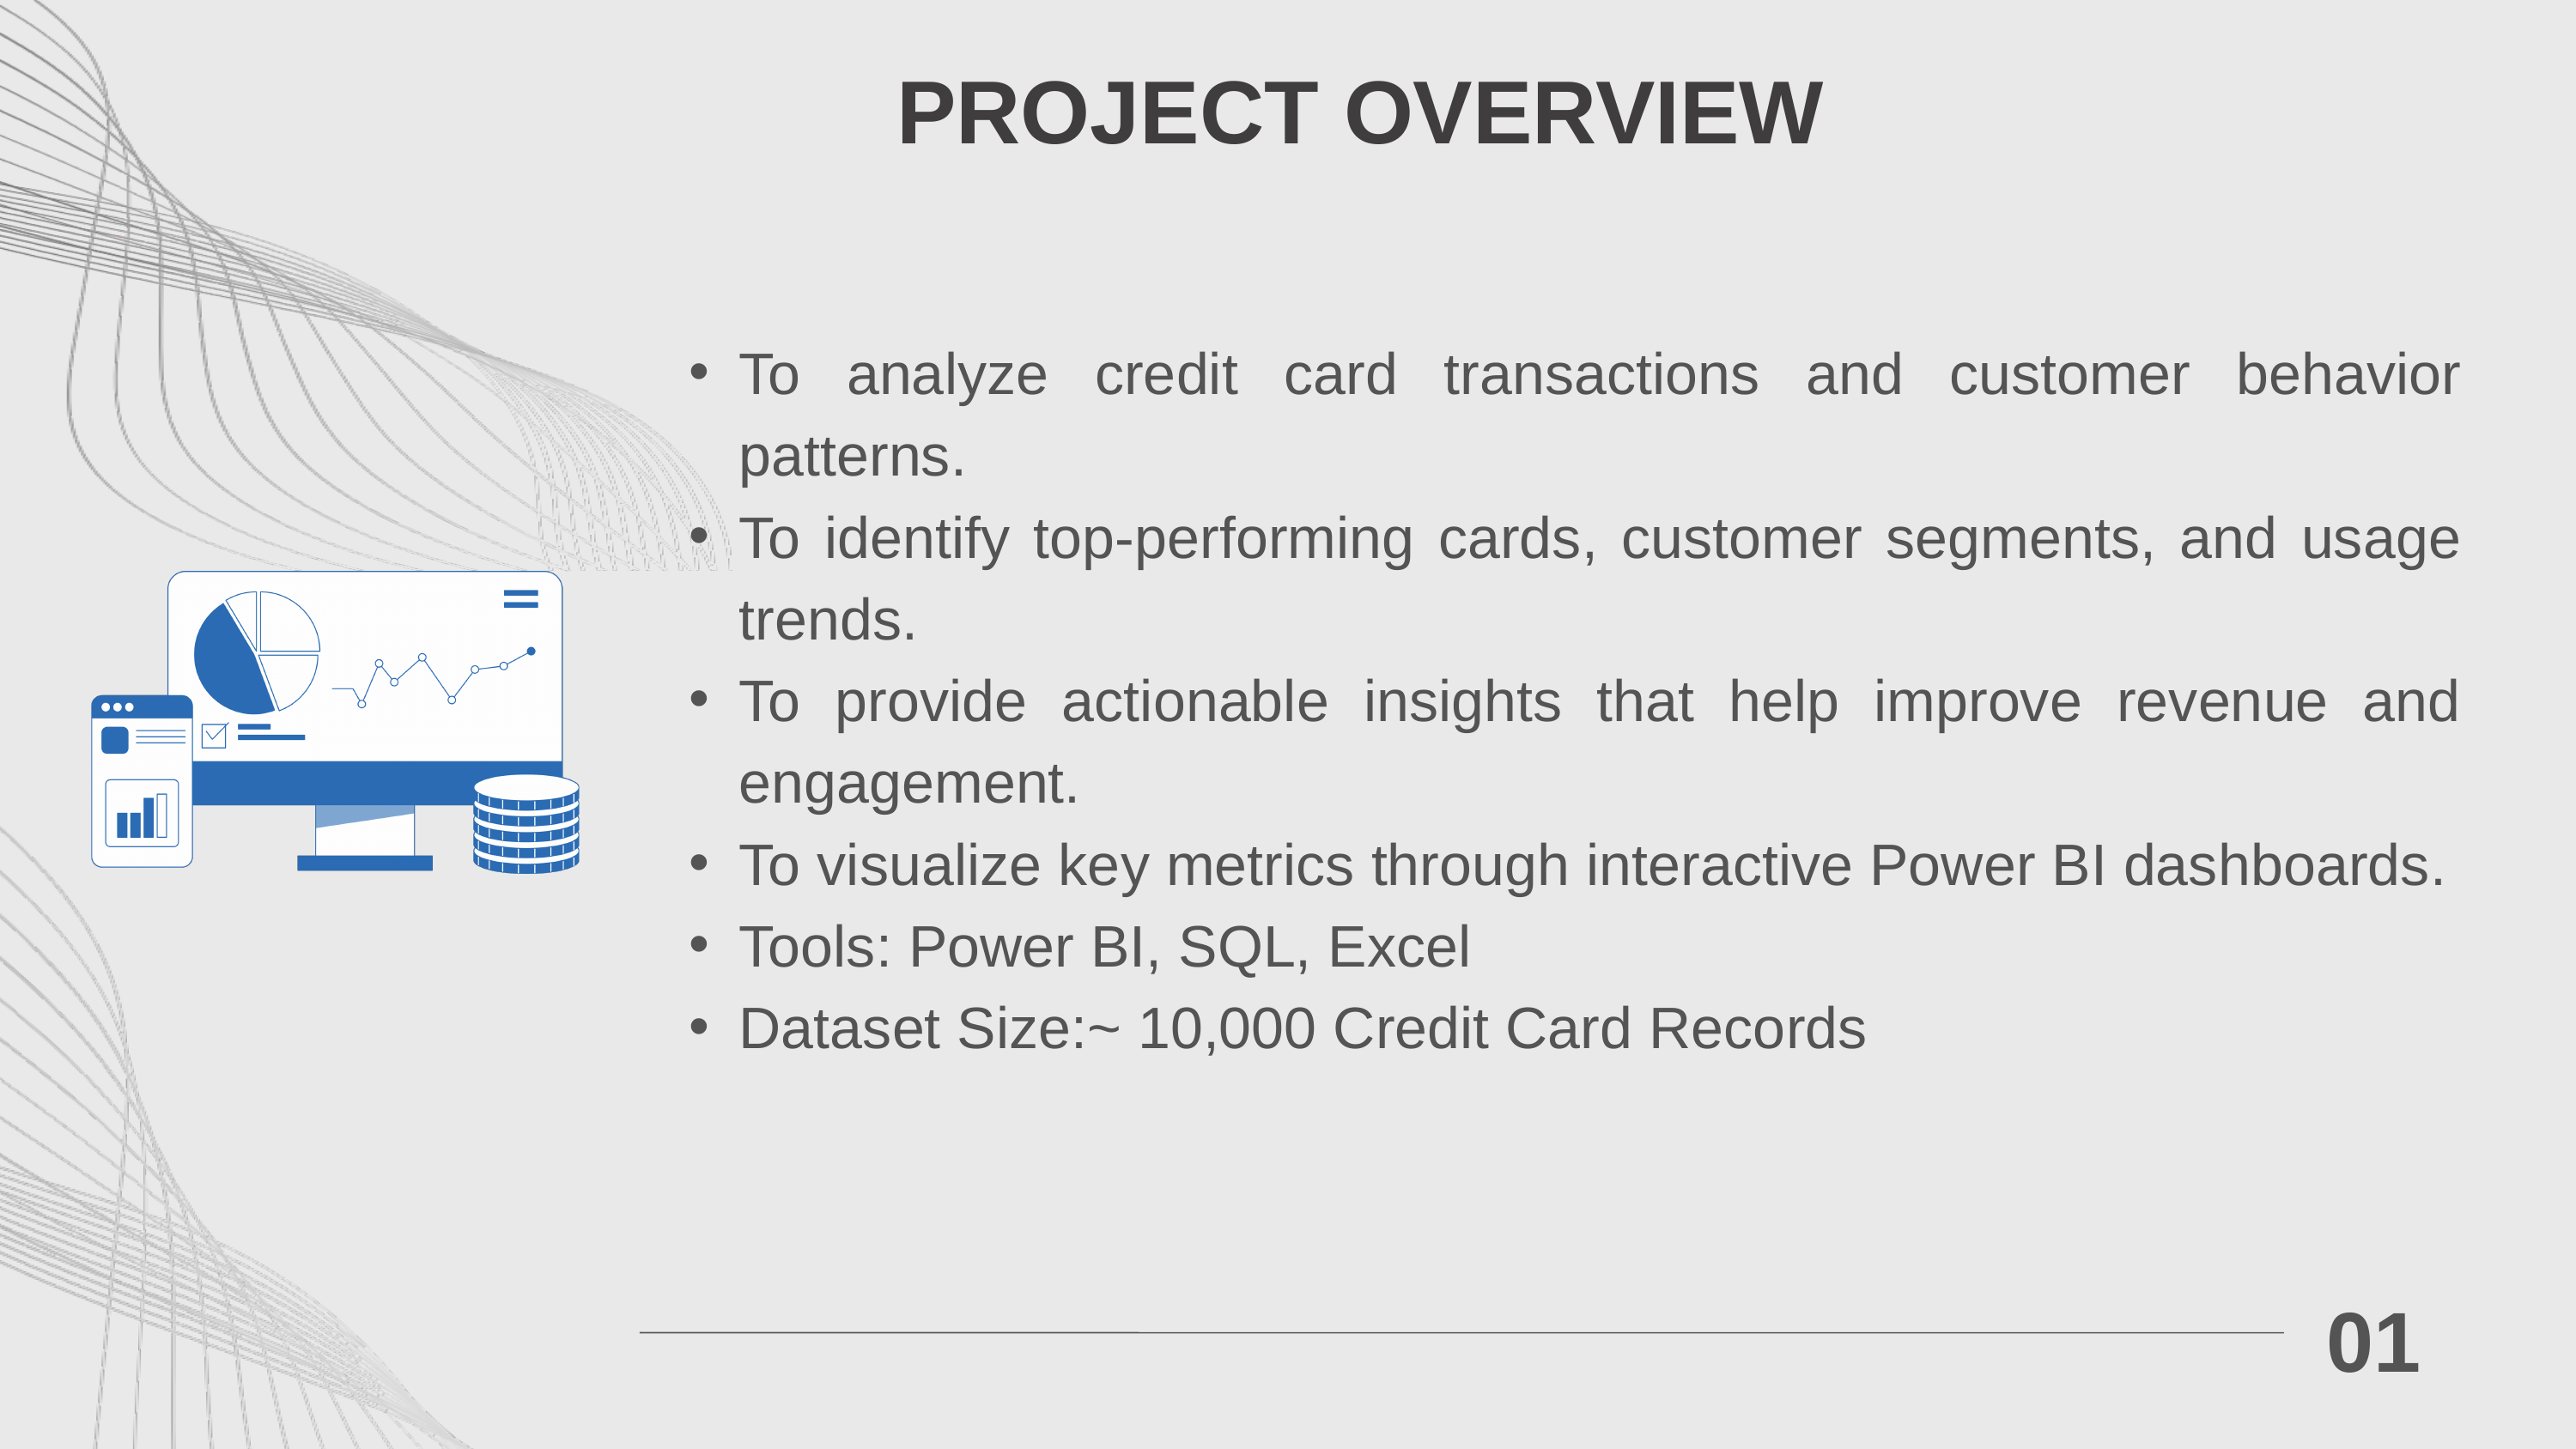

PROJECT OVERVIEW
To analyze credit card transactions and customer behavior patterns.
To identify top-performing cards, customer segments, and usage trends.
To provide actionable insights that help improve revenue and engagement.
To visualize key metrics through interactive Power BI dashboards.
Tools: Power BI, SQL, Excel
Dataset Size:~ 10,000 Credit Card Records

01